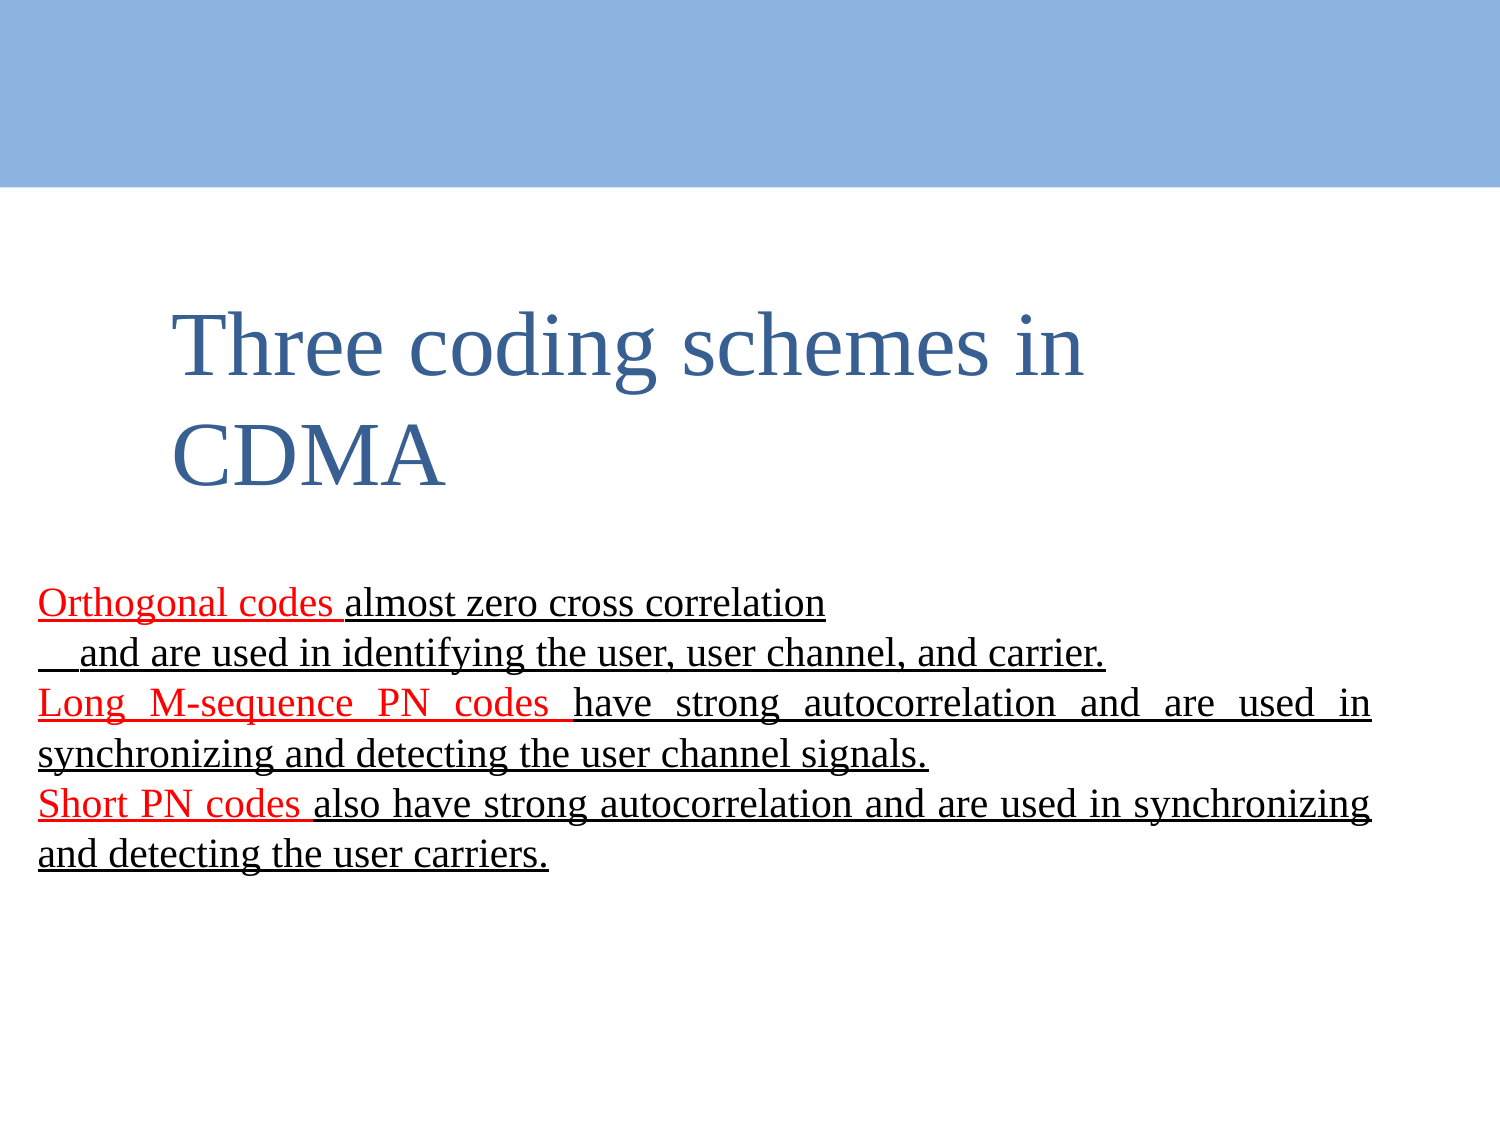

# Three coding schemes in CDMA
Orthogonal codes almost zero cross correlation
    and are used in identifying the user, user channel, and carrier.
Long M-sequence PN codes have strong autocorrelation and are used in synchronizing and detecting the user channel signals.
Short PN codes also have strong autocorrelation and are used in synchronizing and detecting the user carriers.